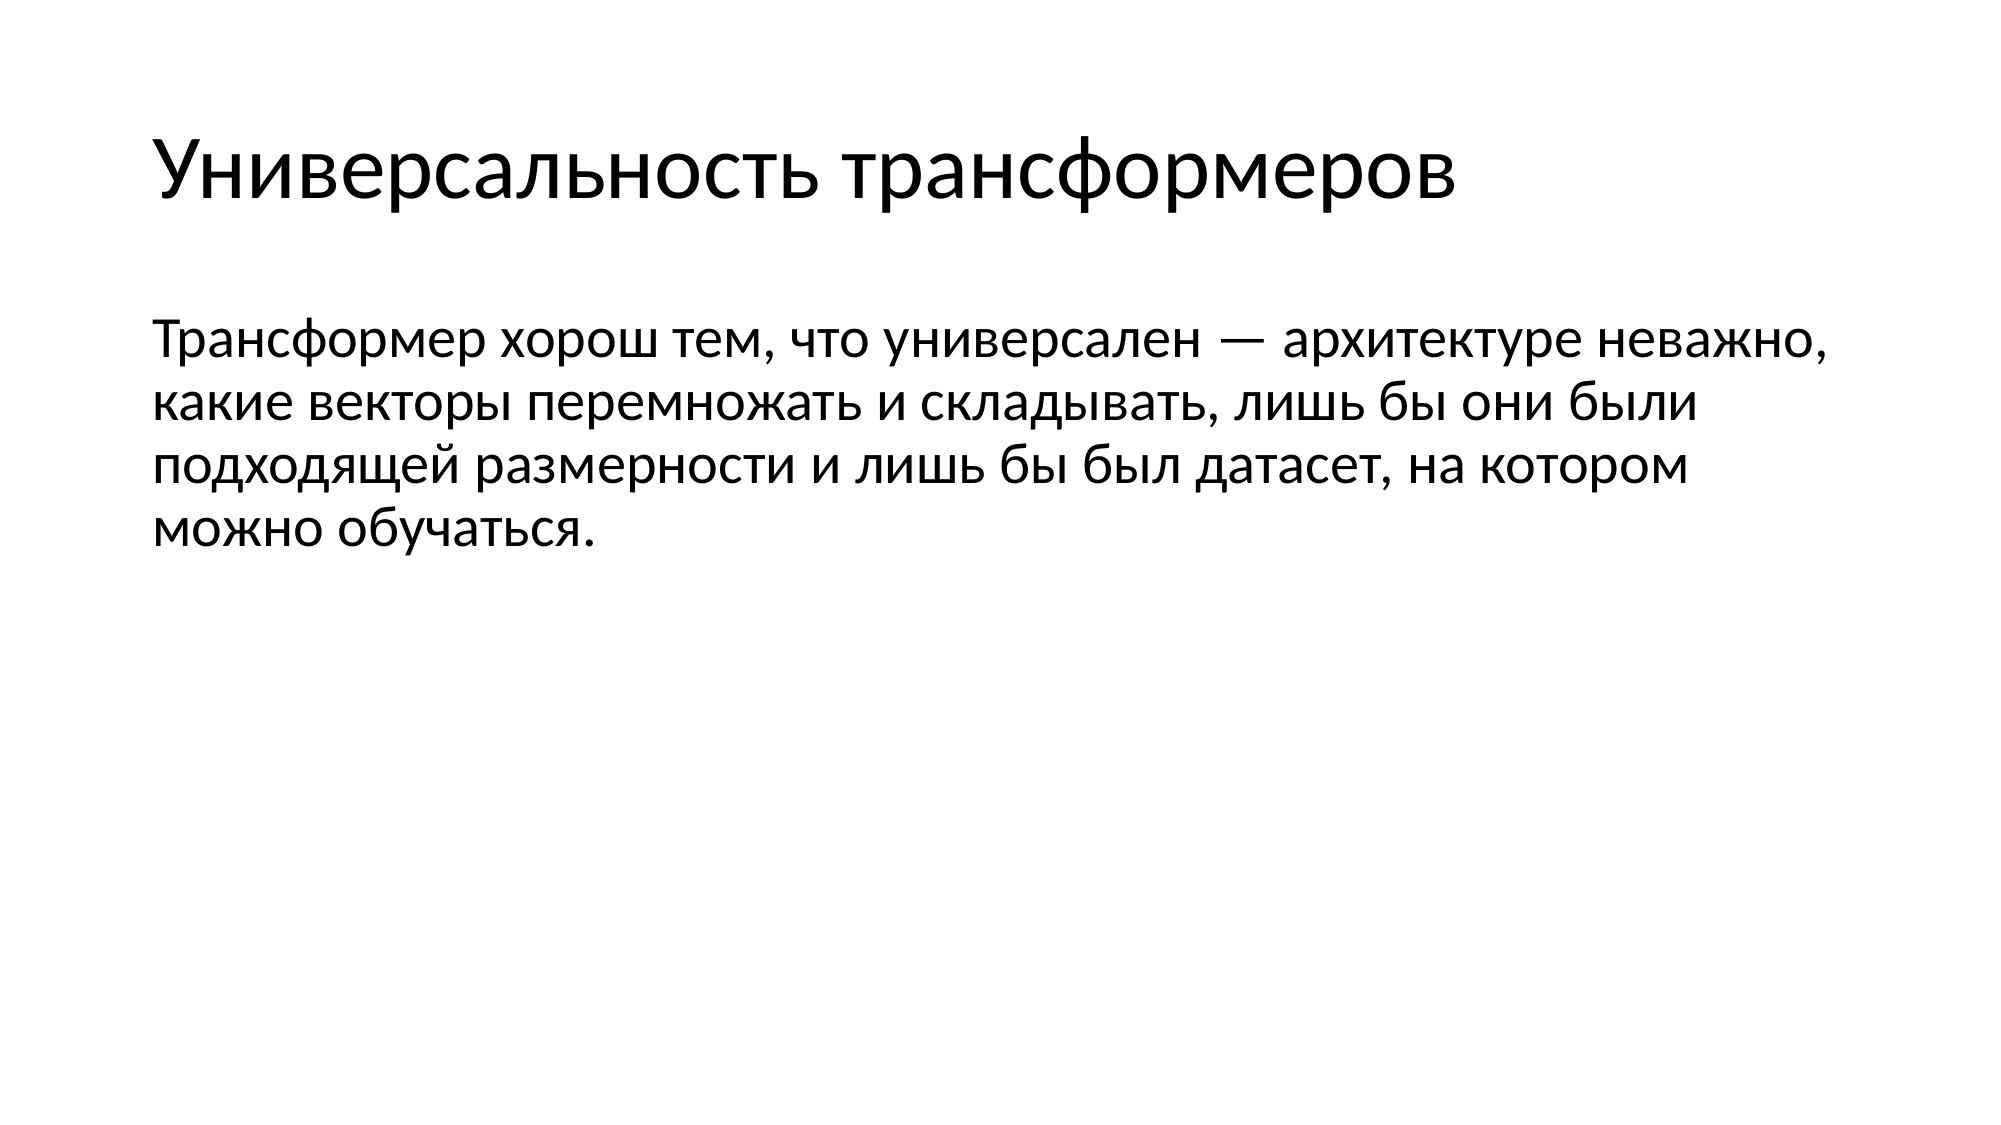

# Универсальность трансформеров
Трансформер хорош тем, что универсален — архитектуре неважно, какие векторы перемножать и складывать, лишь бы они были подходящей размерности и лишь бы был датасет, на котором можно обучаться.